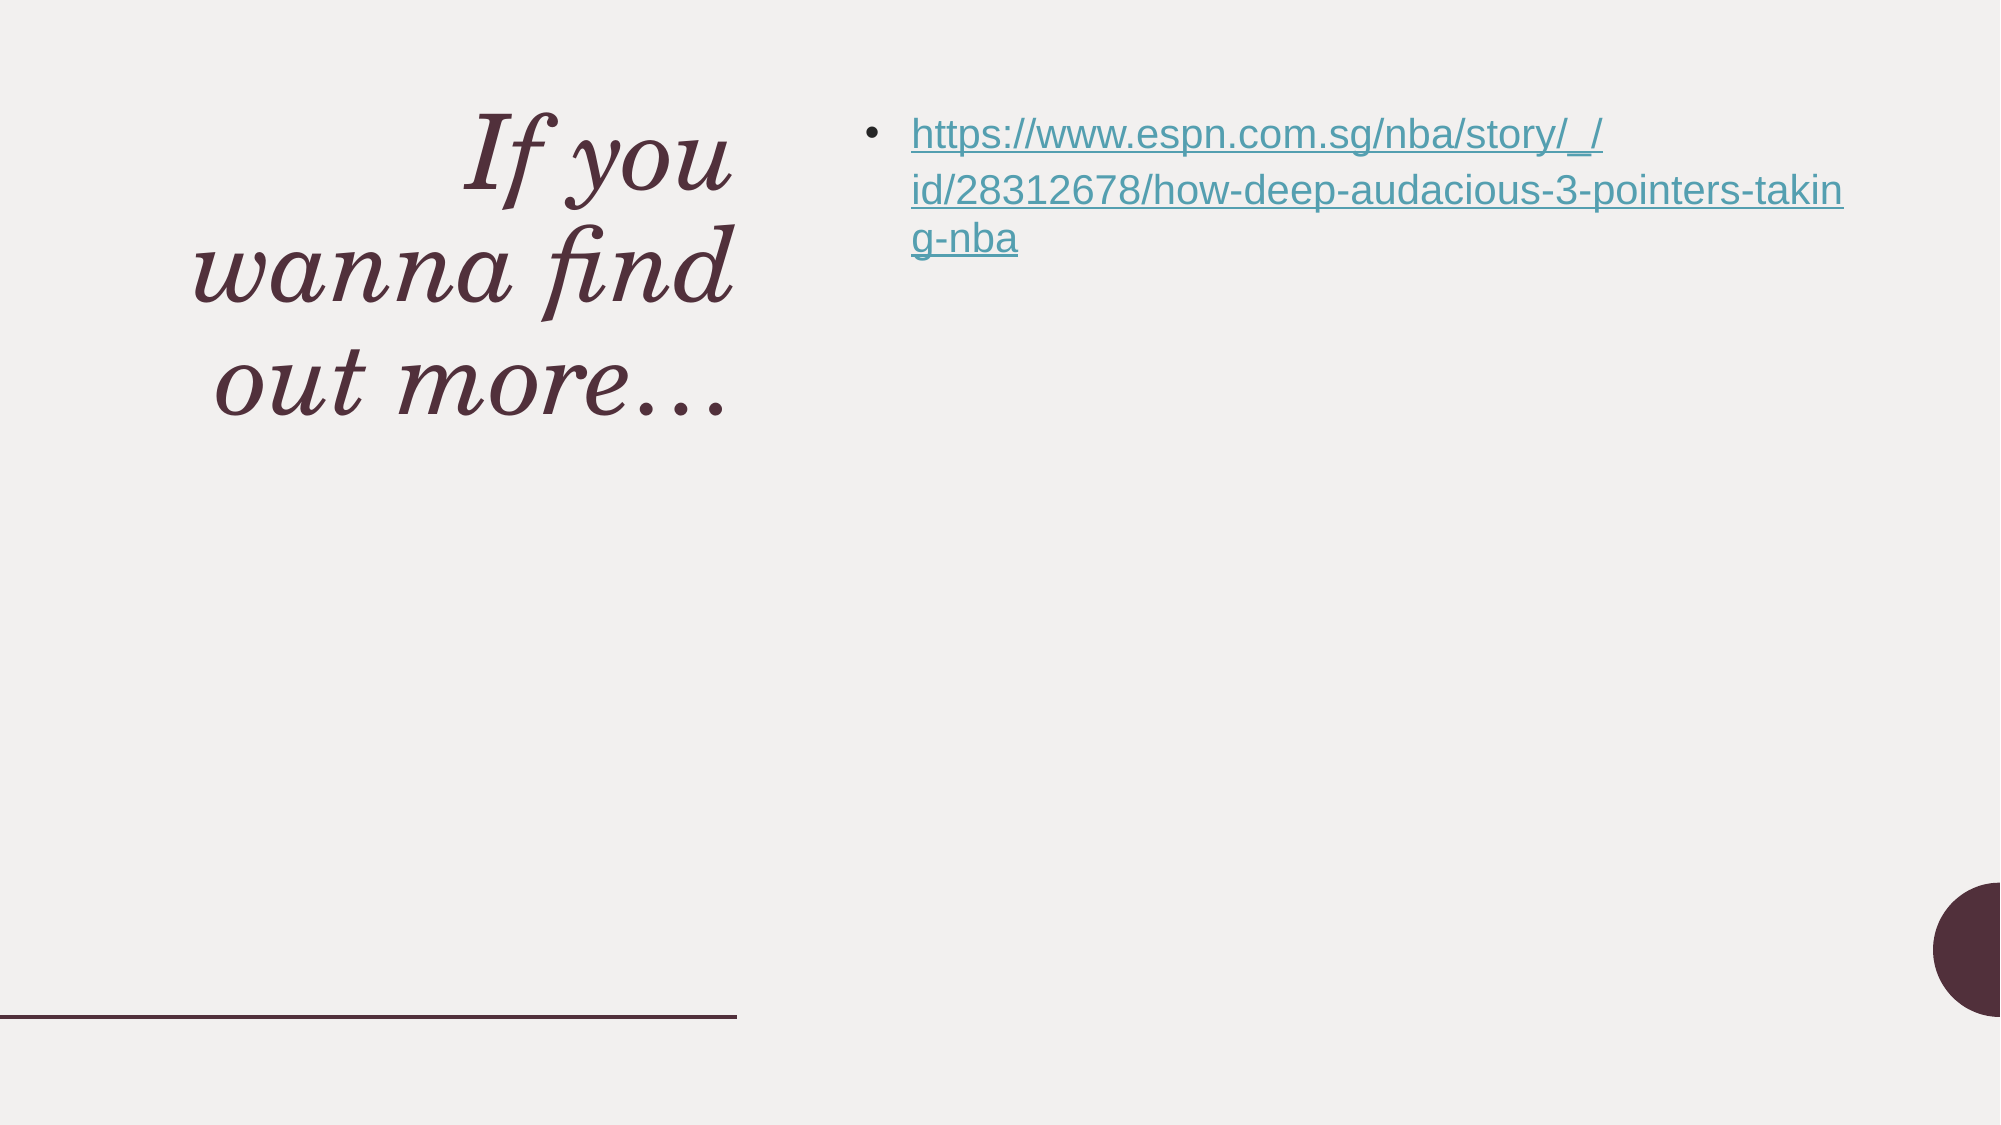

# If you wanna find out more…
https://www.espn.com.sg/nba/story/_/id/28312678/how-deep-audacious-3-pointers-taking-nba